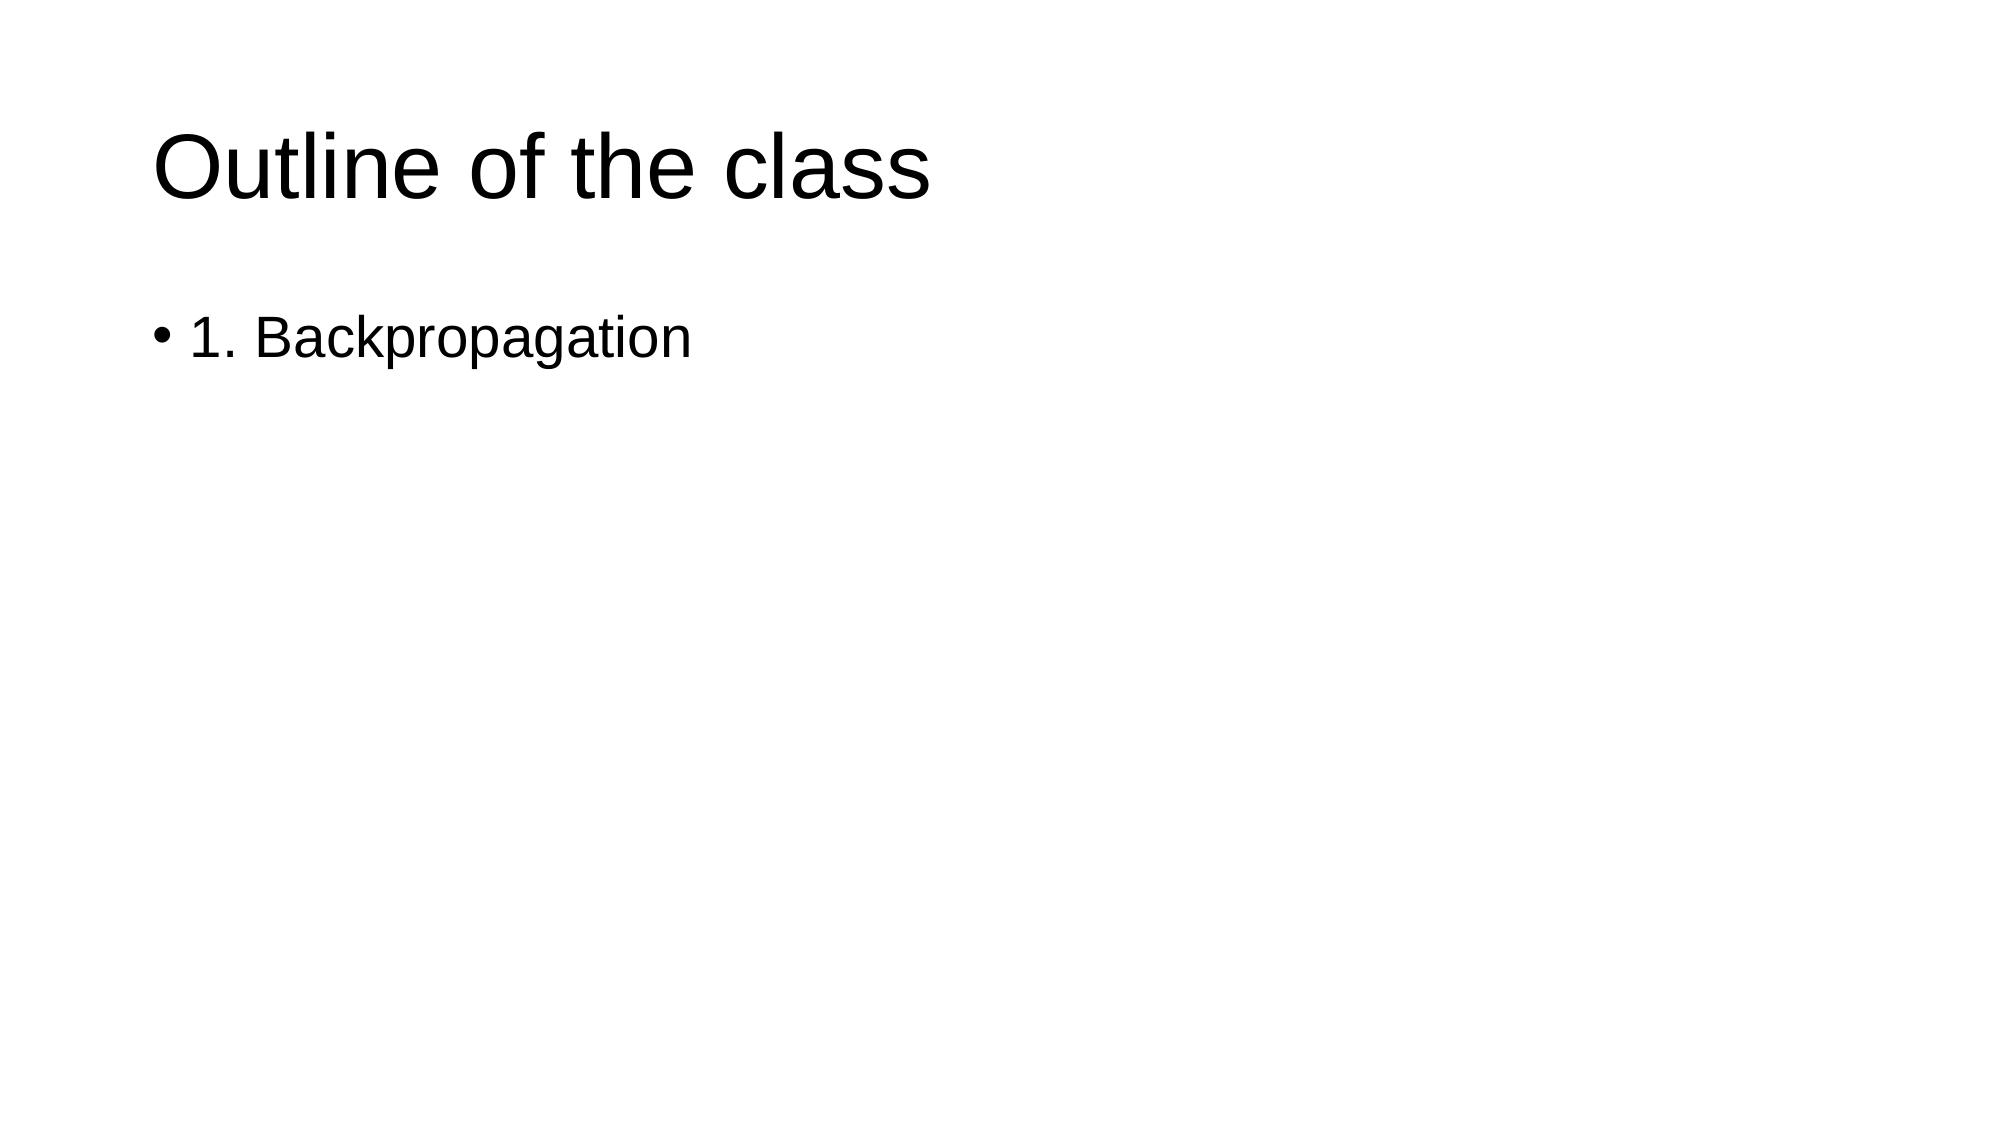

# Outline of the class
1. Backpropagation